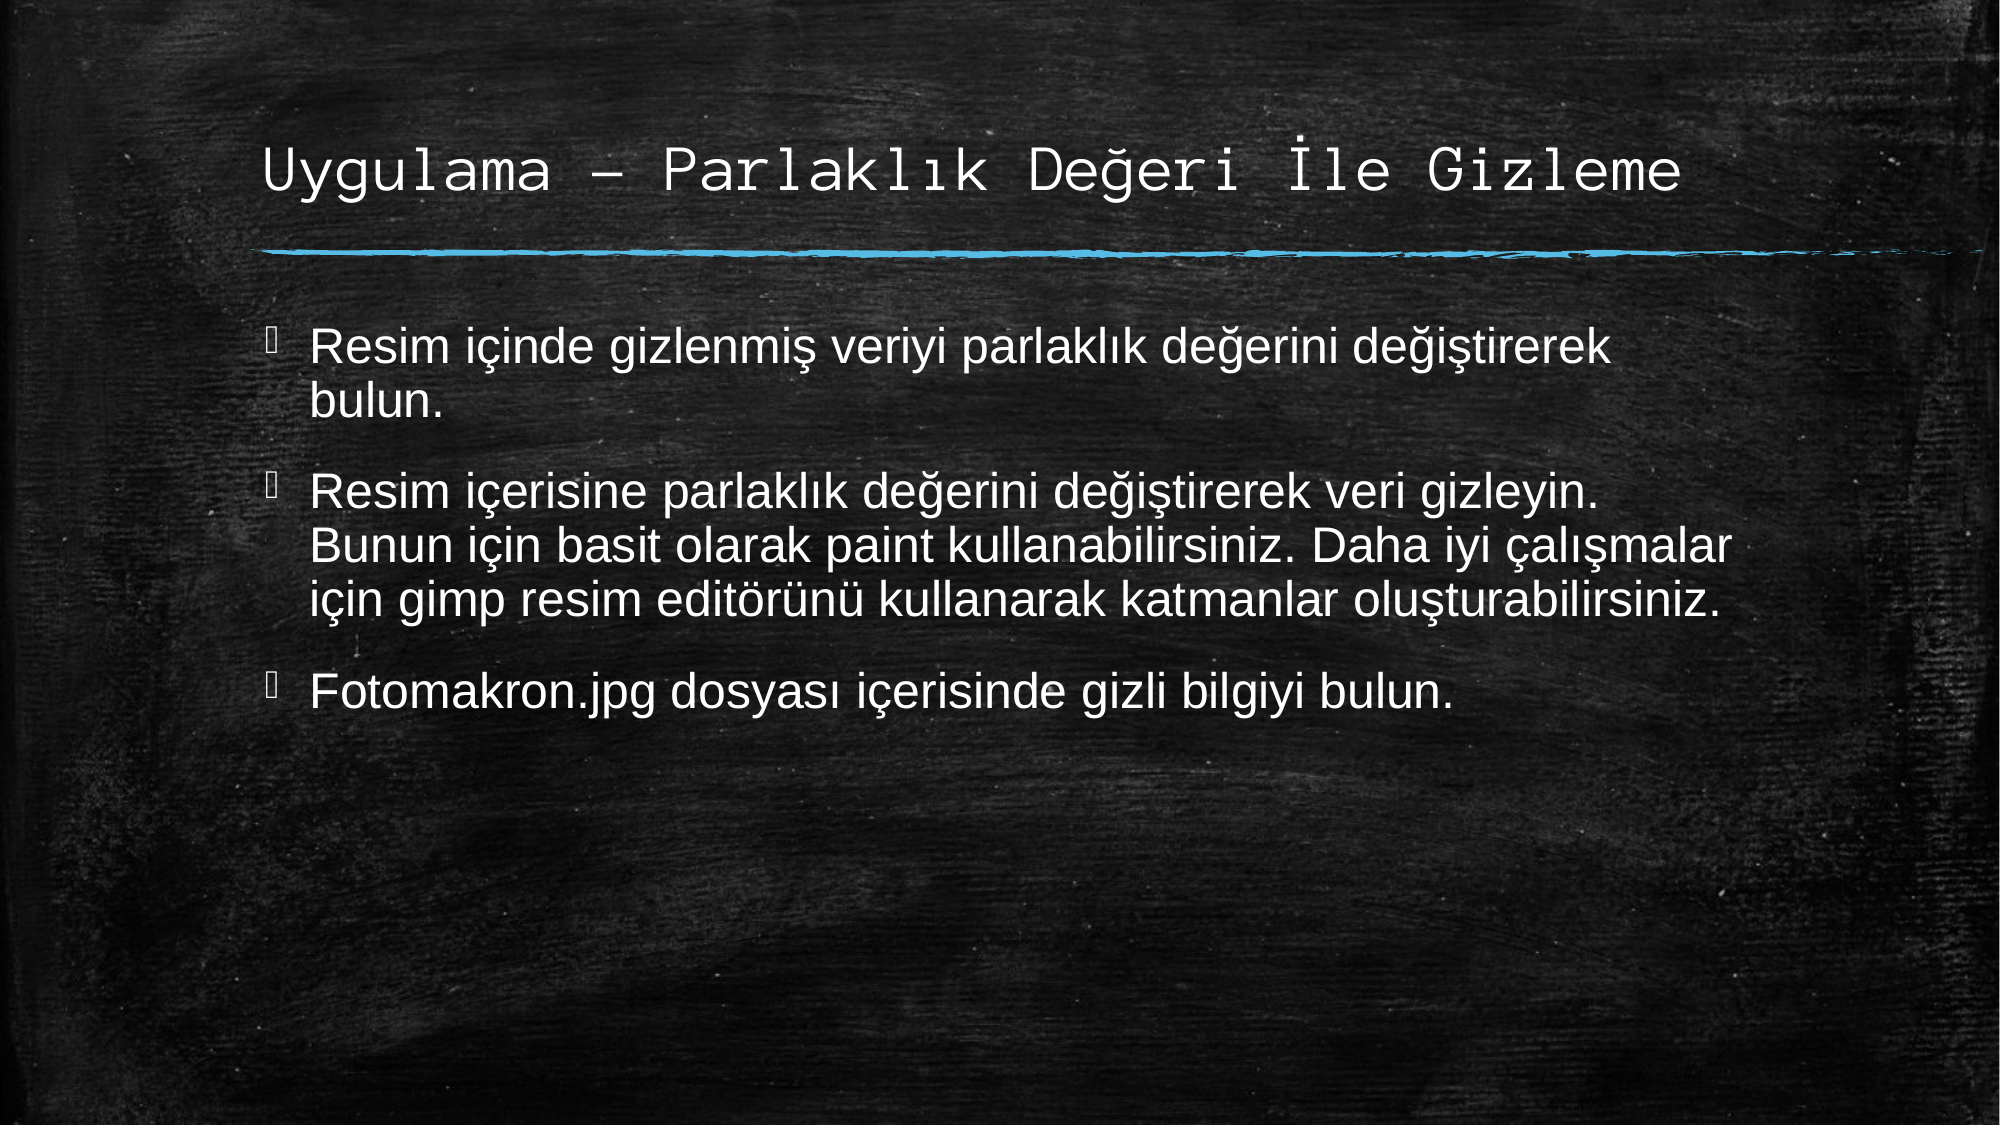

# Uygulama – Parlaklık Değeri İle Gizleme
Resim içinde gizlenmiş veriyi parlaklık değerini değiştirerek bulun.
Resim içerisine parlaklık değerini değiştirerek veri gizleyin. Bunun için basit olarak paint kullanabilirsiniz. Daha iyi çalışmalar için gimp resim editörünü kullanarak katmanlar oluşturabilirsiniz.
Fotomakron.jpg dosyası içerisinde gizli bilgiyi bulun.